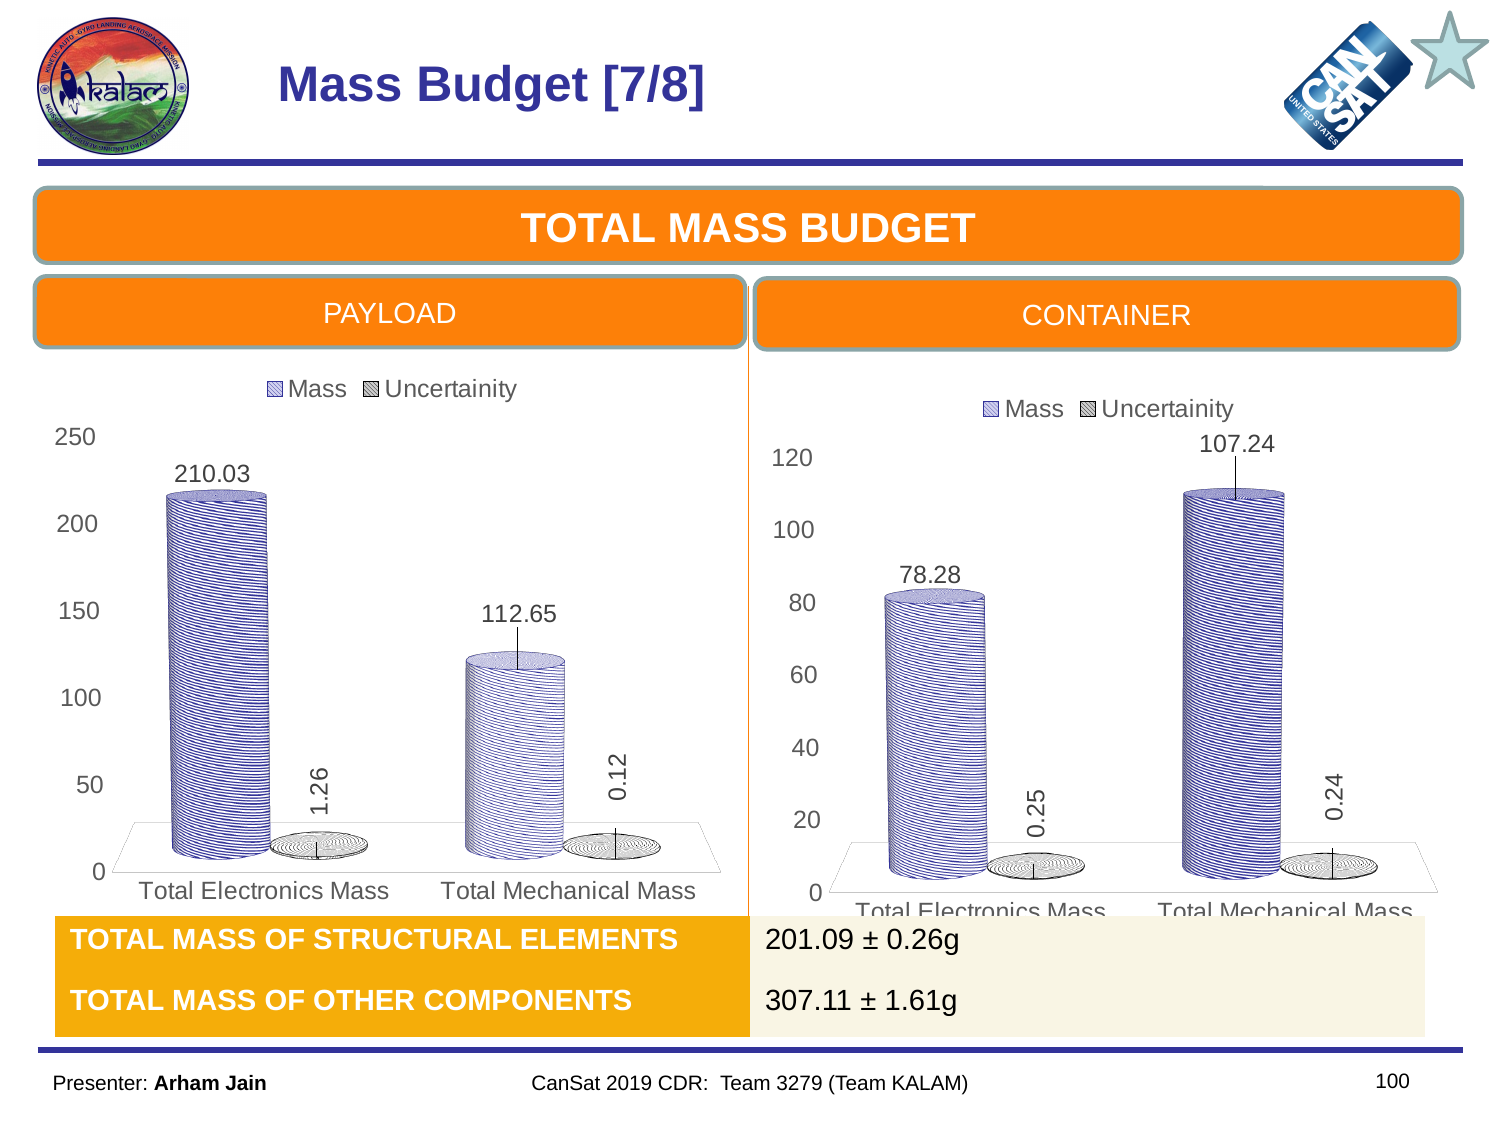

# Mass Budget [7/8]

TOTAL MASS BUDGET
PAYLOAD
CONTAINER

[unsupported chart]

[unsupported chart]

| TOTAL MASS OF STRUCTURAL ELEMENTS | 201.09 ± 0.26g |
| --- | --- |
| TOTAL MASS OF OTHER COMPONENTS | 307.11 ± 1.61g |
100
Presenter: Arham Jain
CanSat 2019 CDR:  Team 3279 (Team KALAM)